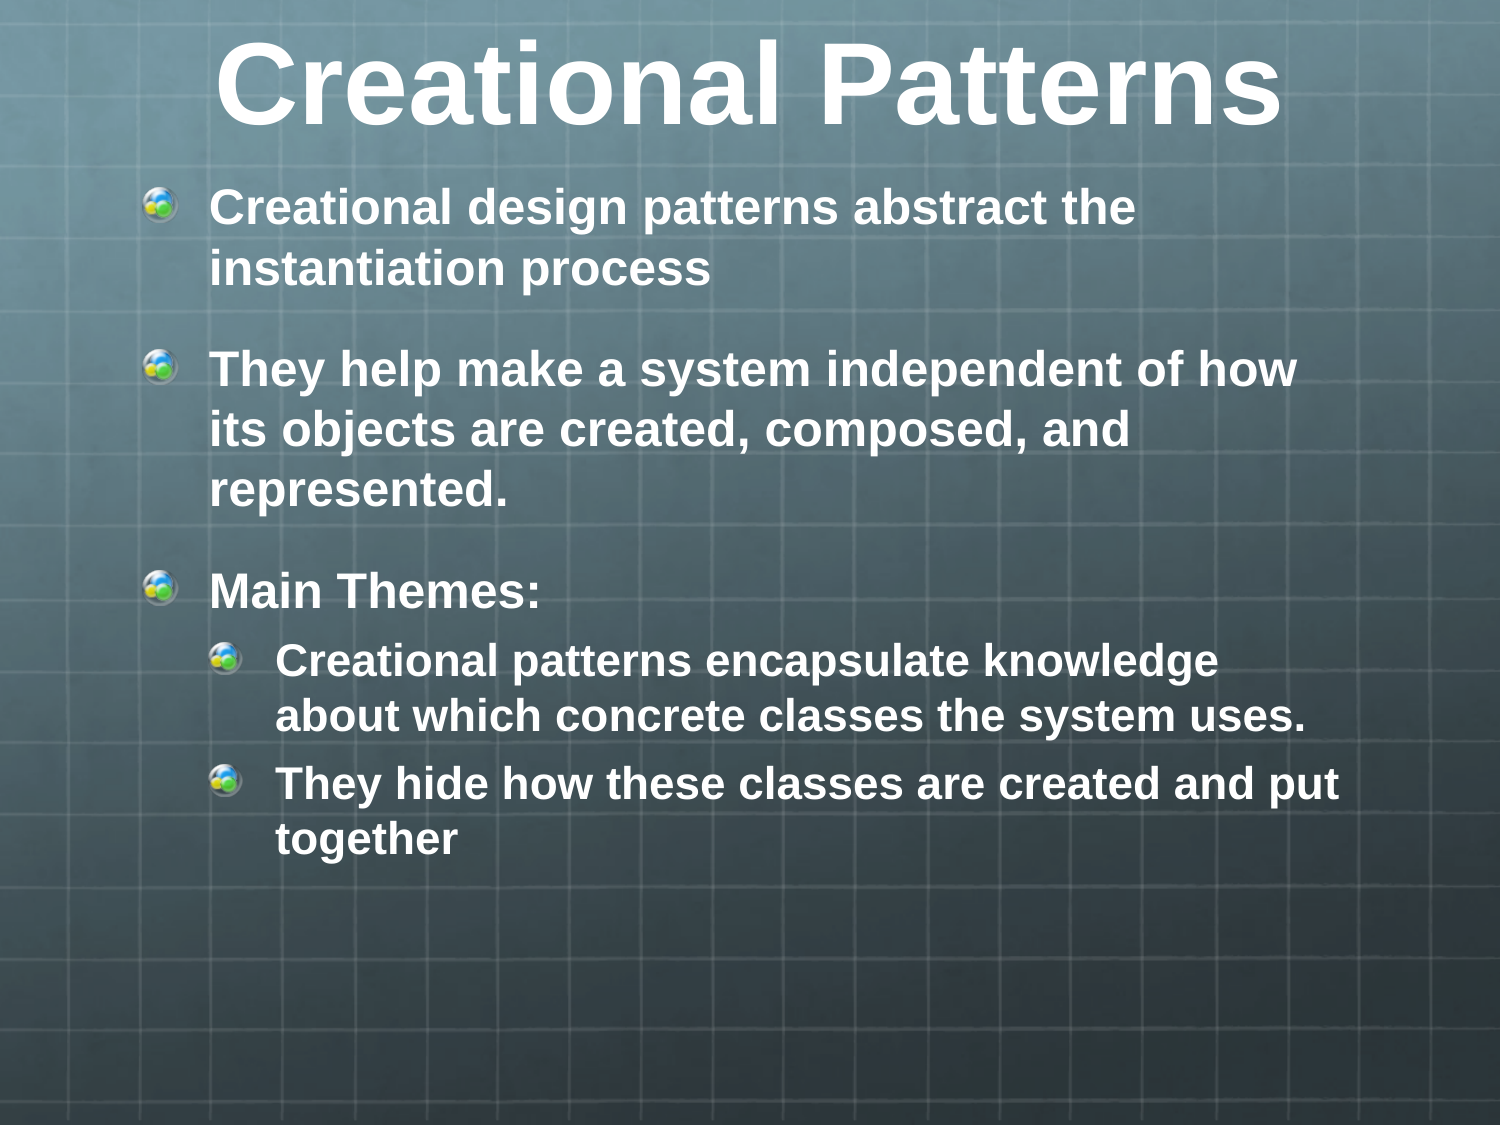

# Creational Patterns
Creational design patterns abstract the instantiation process
They help make a system independent of how its objects are created, composed, and represented.
Main Themes:
Creational patterns encapsulate knowledge about which concrete classes the system uses.
They hide how these classes are created and put together